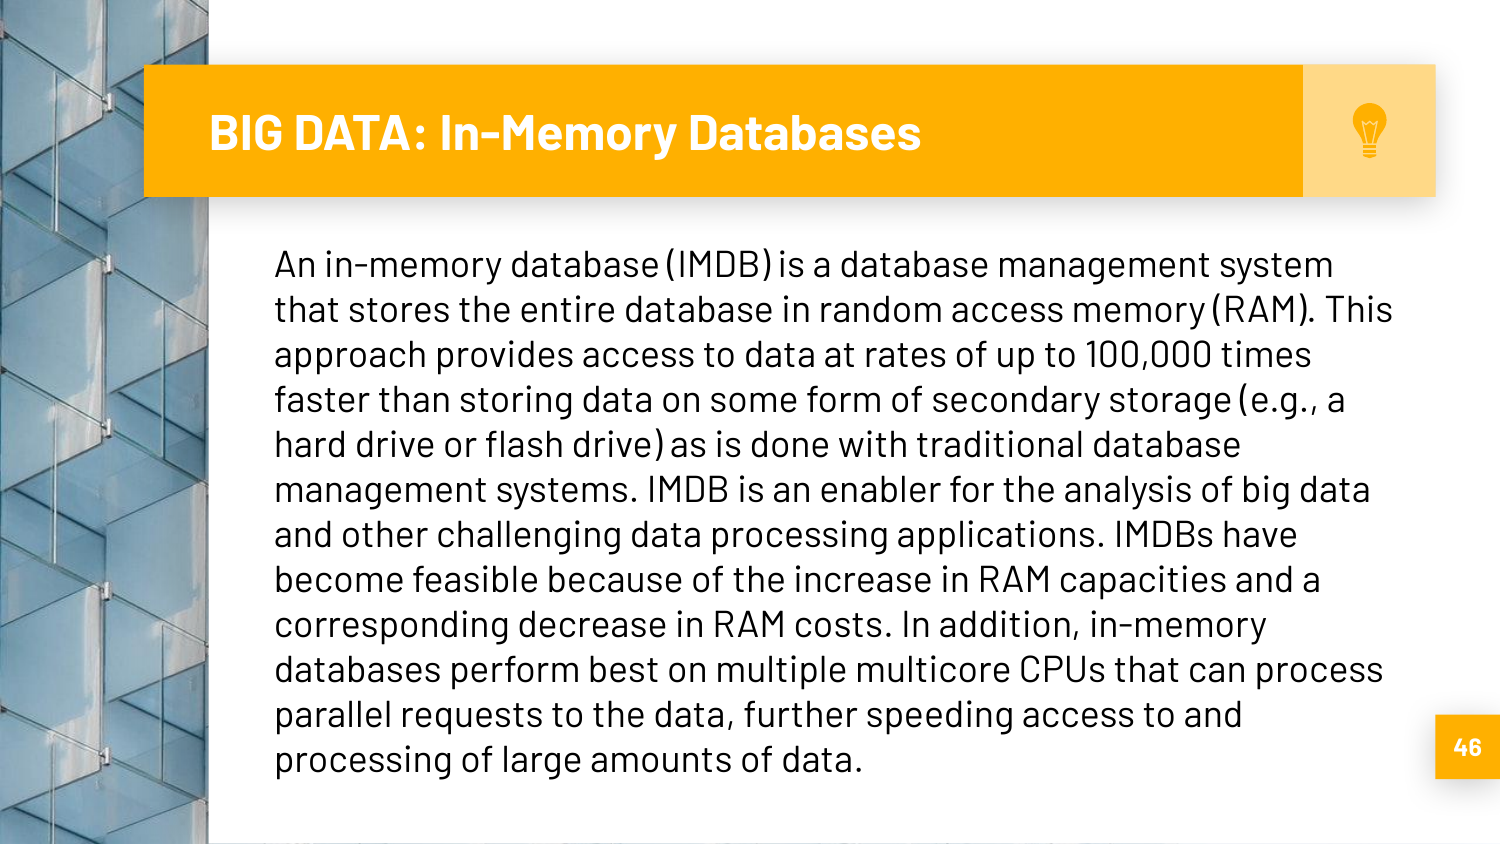

# BIG DATA: In-Memory Databases

An in-memory database (IMDB) is a database management system that stores the entire database in random access memory (RAM). This approach provides access to data at rates of up to 100,000 times faster than storing data on some form of secondary storage (e.g., a hard drive or flash drive) as is done with traditional database management systems. IMDB is an enabler for the analysis of big data and other challenging data processing applications. IMDBs have become feasible because of the increase in RAM capacities and a corresponding decrease in RAM costs. In addition, in-memory databases perform best on multiple multicore CPUs that can process parallel requests to the data, further speeding access to and processing of large amounts of data.

46